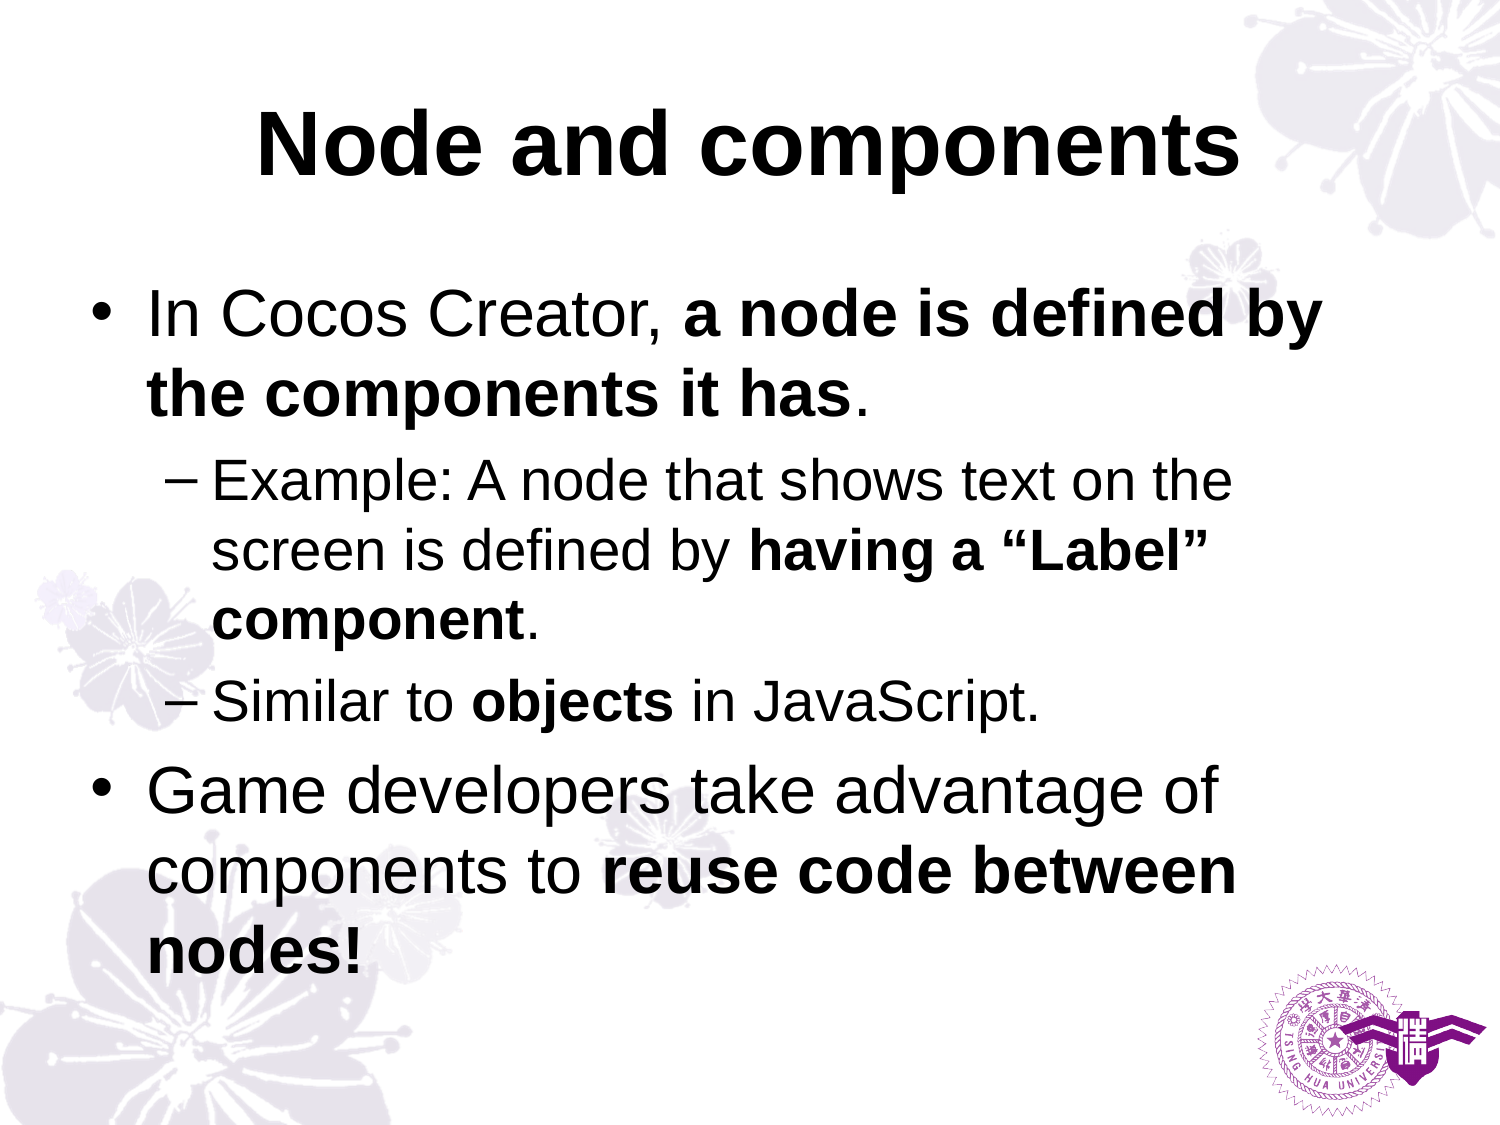

# Node and components
In Cocos Creator, a node is defined by the components it has.
Example: A node that shows text on the screen is defined by having a “Label” component.
Similar to objects in JavaScript.
Game developers take advantage of components to reuse code between nodes!